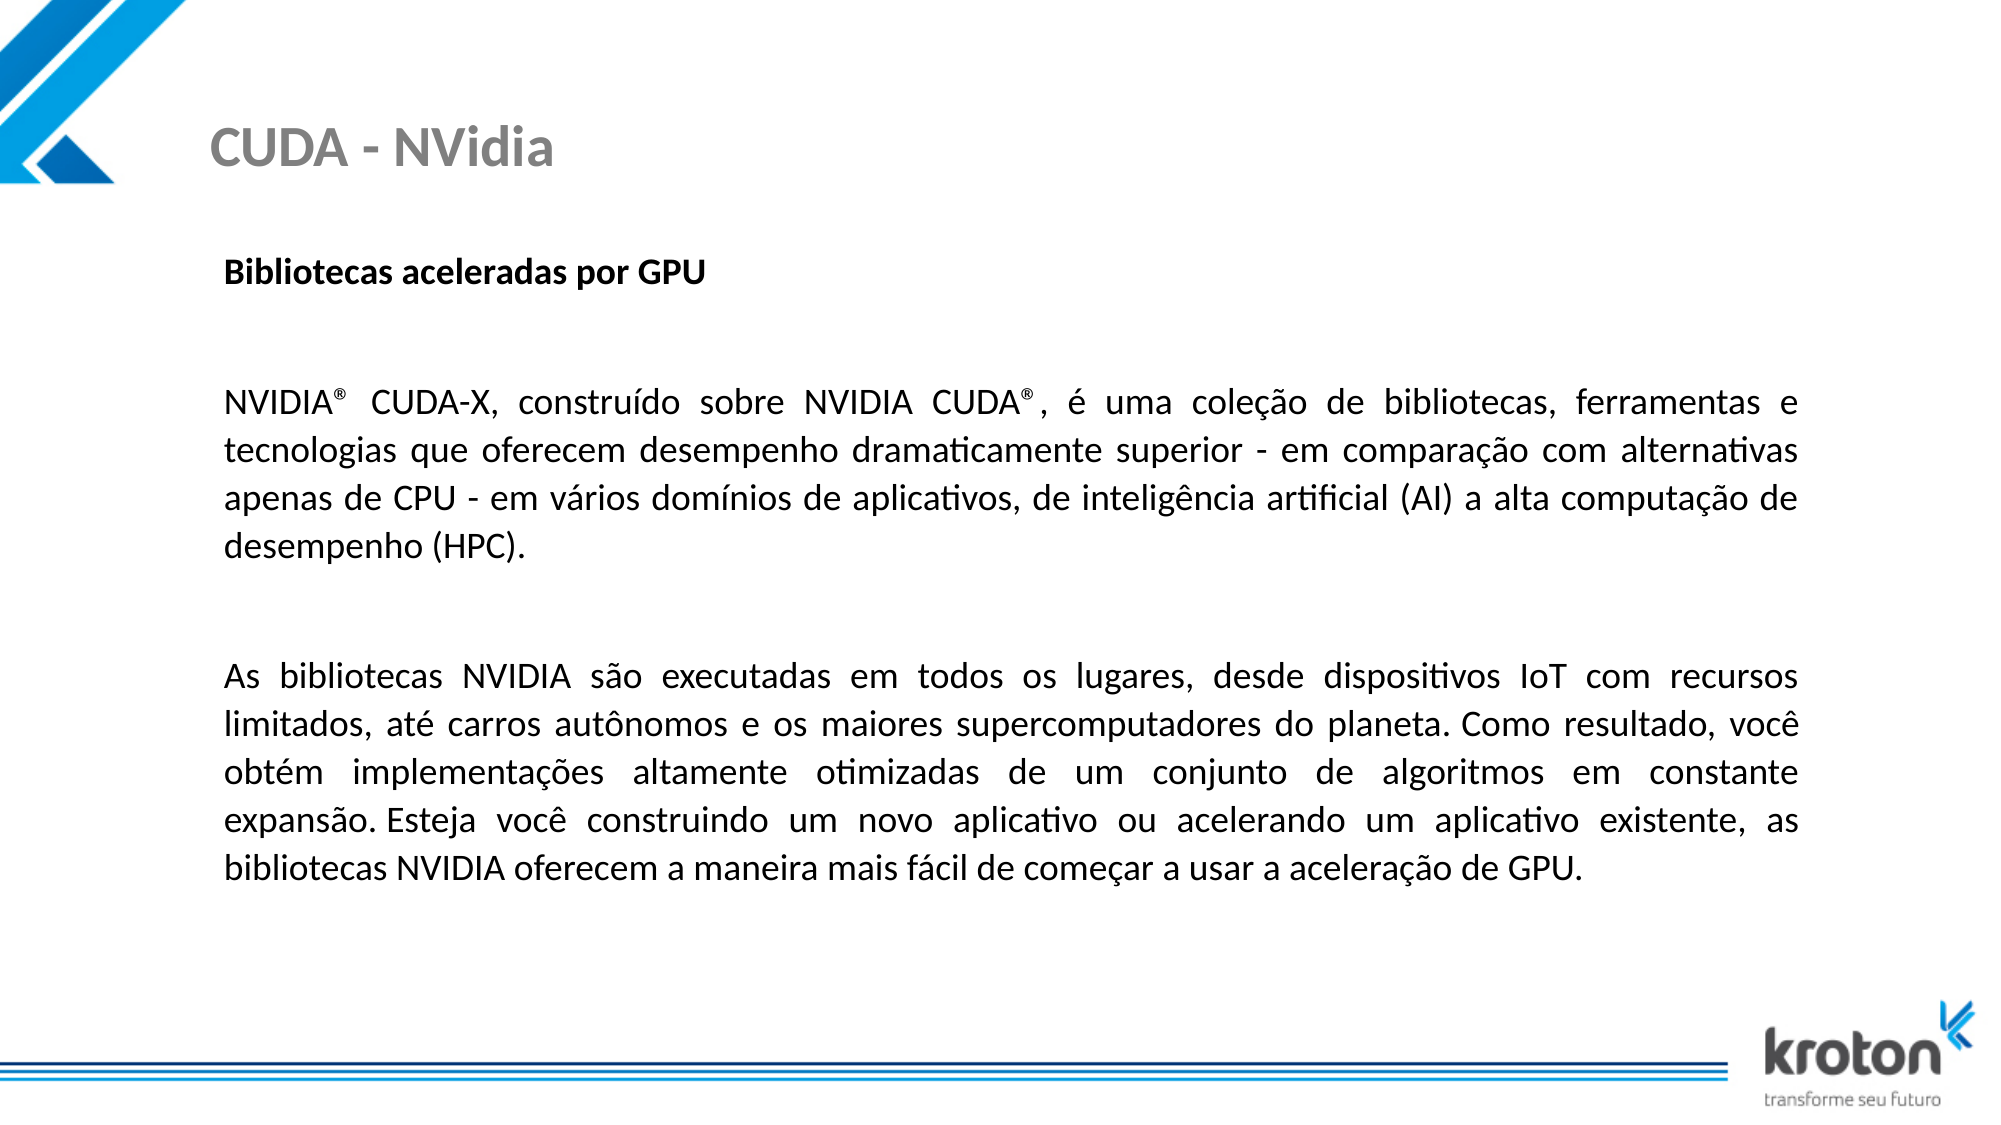

# CUDA - NVidia
Bibliotecas aceleradas por GPU

NVIDIA® CUDA-X, construído sobre NVIDIA CUDA®, é uma coleção de bibliotecas, ferramentas e tecnologias que oferecem desempenho dramaticamente superior - em comparação com alternativas apenas de CPU - em vários domínios de aplicativos, de inteligência artificial (AI) a alta computação de desempenho (HPC).

As bibliotecas NVIDIA são executadas em todos os lugares, desde dispositivos IoT com recursos limitados, até carros autônomos e os maiores supercomputadores do planeta. Como resultado, você obtém implementações altamente otimizadas de um conjunto de algoritmos em constante expansão. Esteja você construindo um novo aplicativo ou acelerando um aplicativo existente, as bibliotecas NVIDIA oferecem a maneira mais fácil de começar a usar a aceleração de GPU.